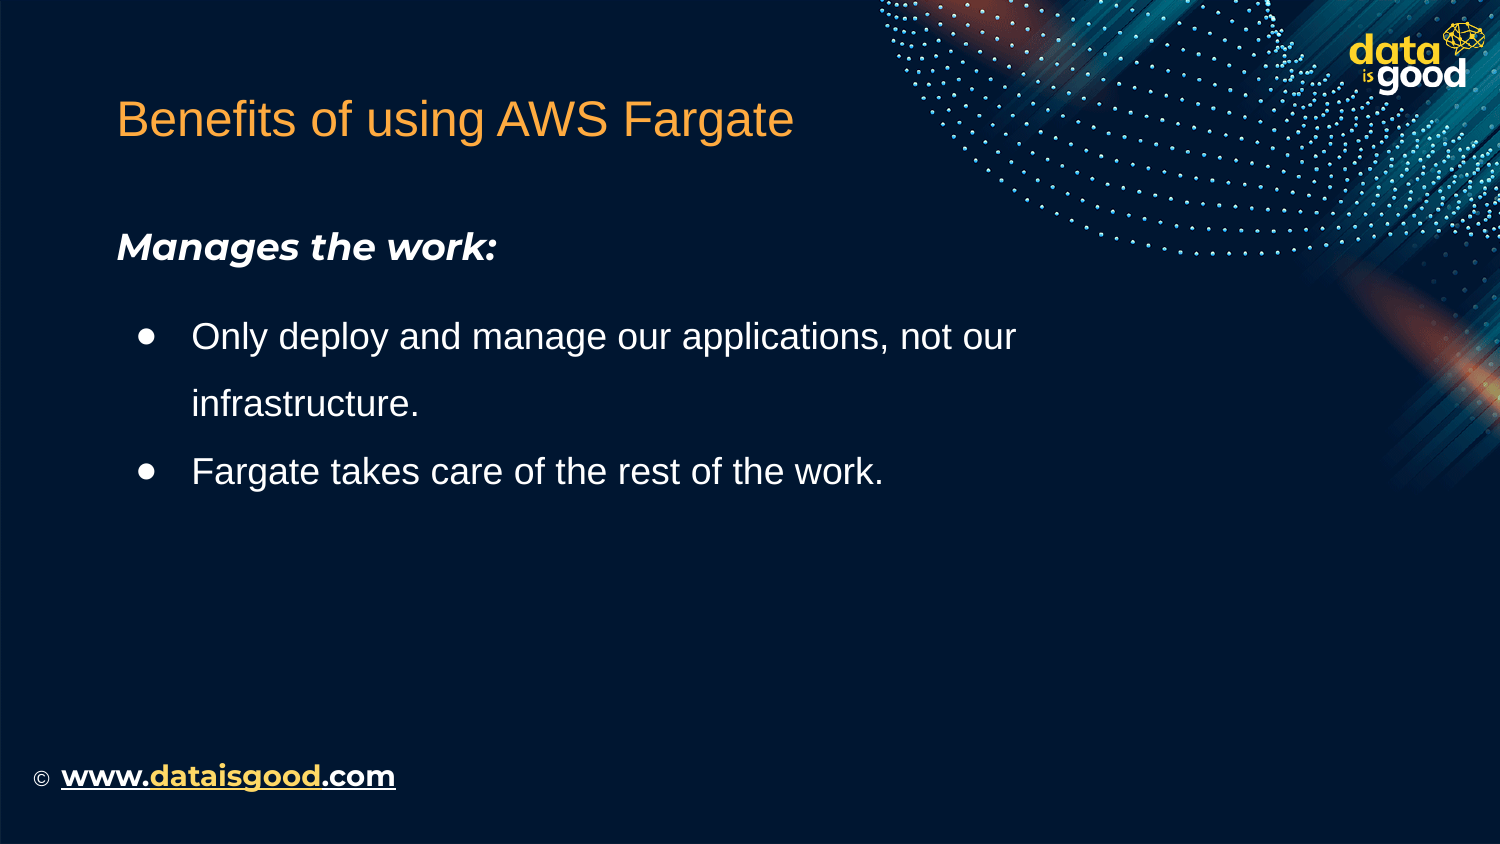

# Benefits of using AWS Fargate
Manages the work:
Only deploy and manage our applications, not our infrastructure.
Fargate takes care of the rest of the work.